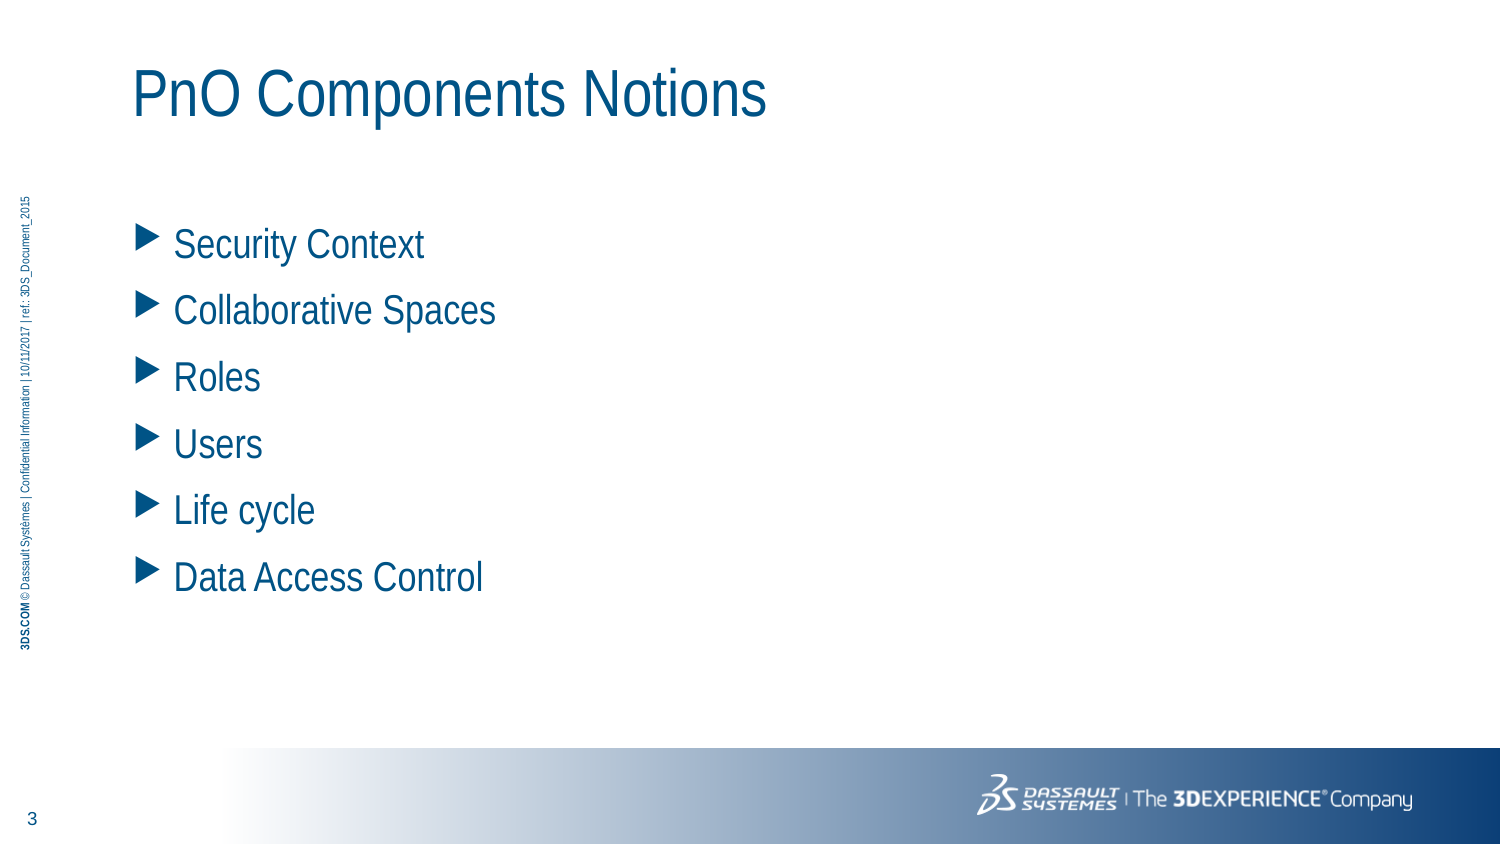

PnO Components Notions

Security Context
Collaborative Spaces
Roles
Users
Life cycle
Data Access Control